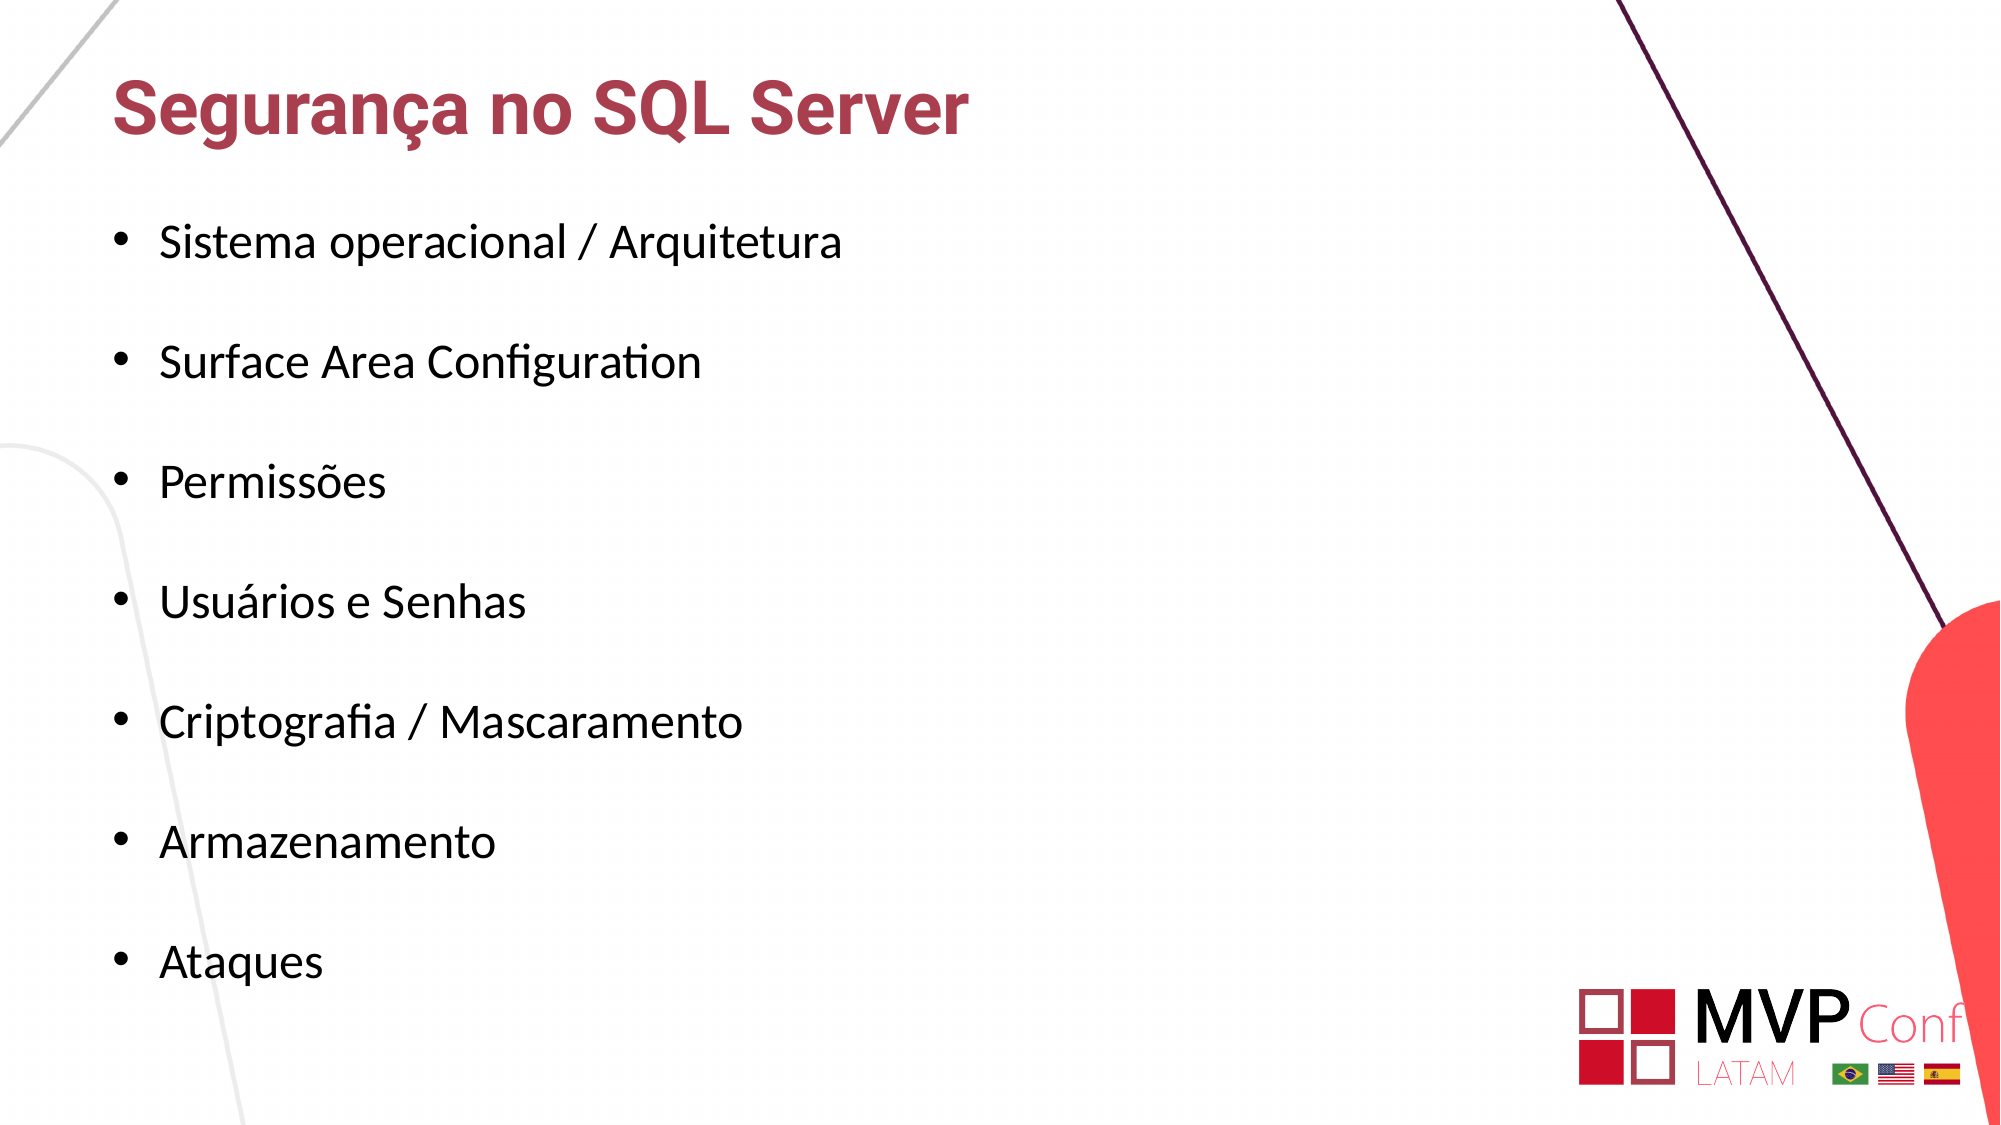

Segurança no SQL Server
Sistema operacional / Arquitetura

Surface Area Configuration

Permissões

Usuários e Senhas

Criptografia / Mascaramento

Armazenamento

Ataques